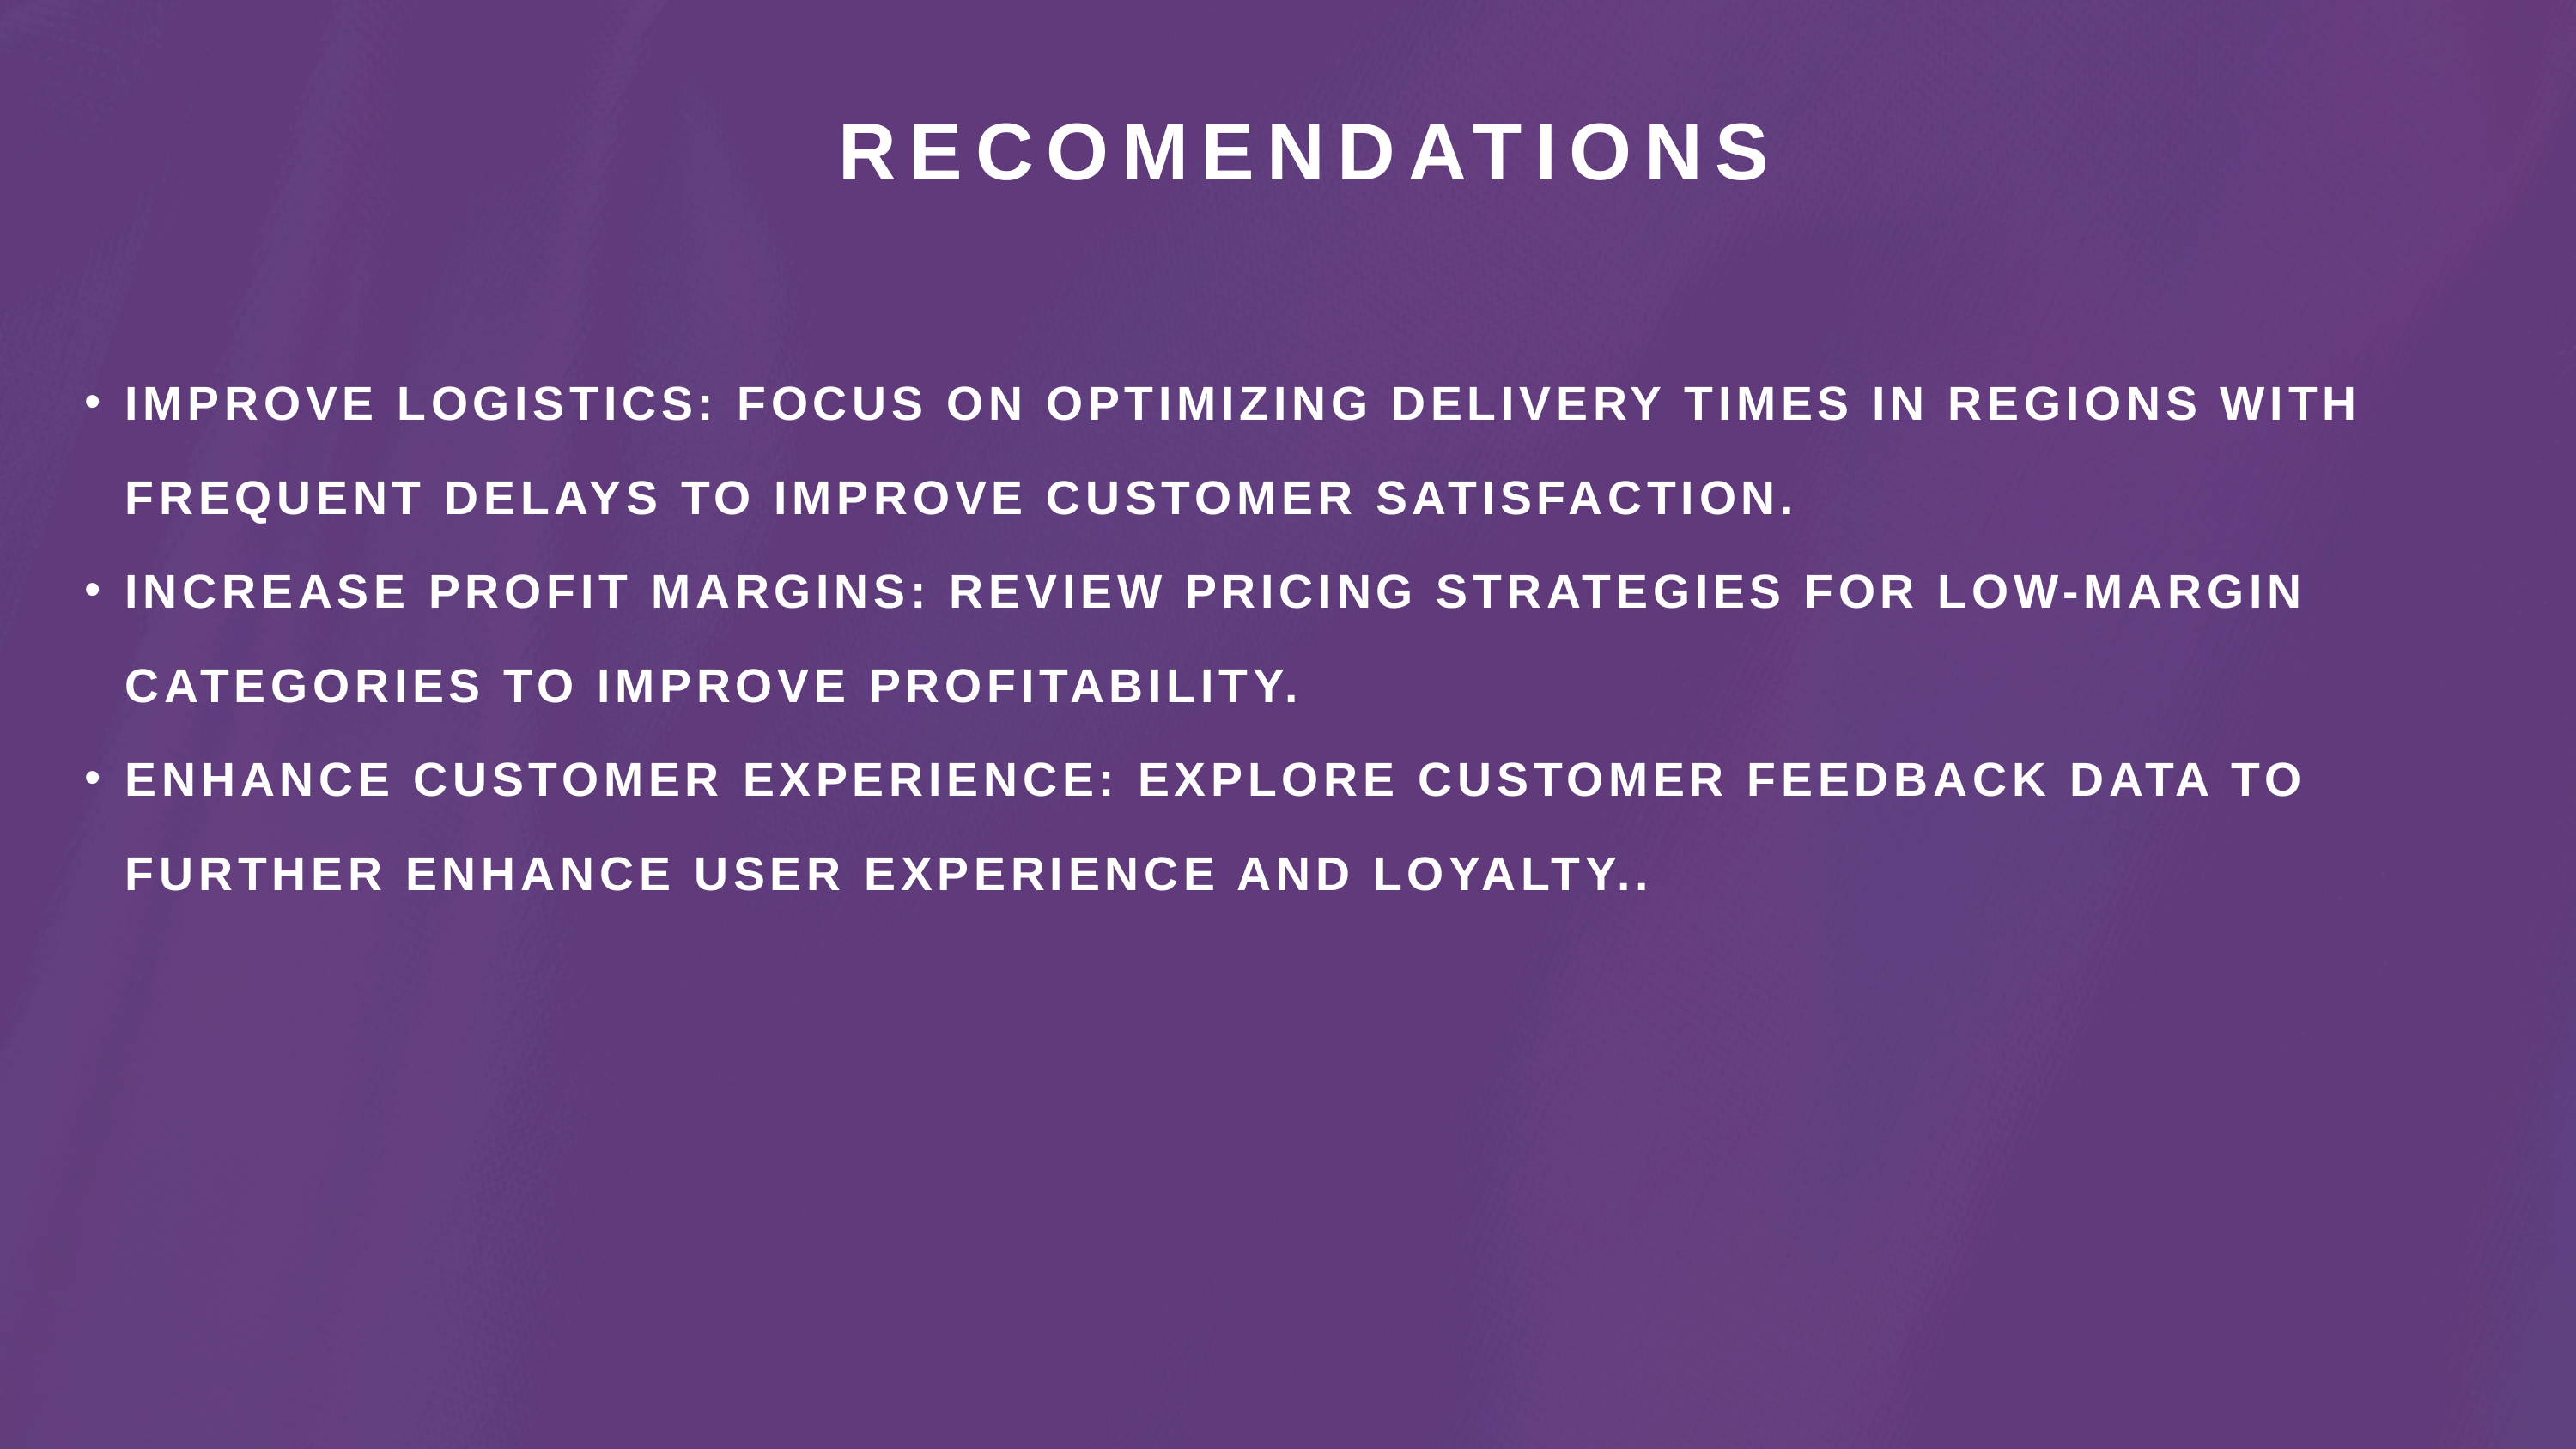

RECOMENDATIONS
IMPROVE LOGISTICS: FOCUS ON OPTIMIZING DELIVERY TIMES IN REGIONS WITH FREQUENT DELAYS TO IMPROVE CUSTOMER SATISFACTION.
INCREASE PROFIT MARGINS: REVIEW PRICING STRATEGIES FOR LOW-MARGIN CATEGORIES TO IMPROVE PROFITABILITY.
ENHANCE CUSTOMER EXPERIENCE: EXPLORE CUSTOMER FEEDBACK DATA TO FURTHER ENHANCE USER EXPERIENCE AND LOYALTY..